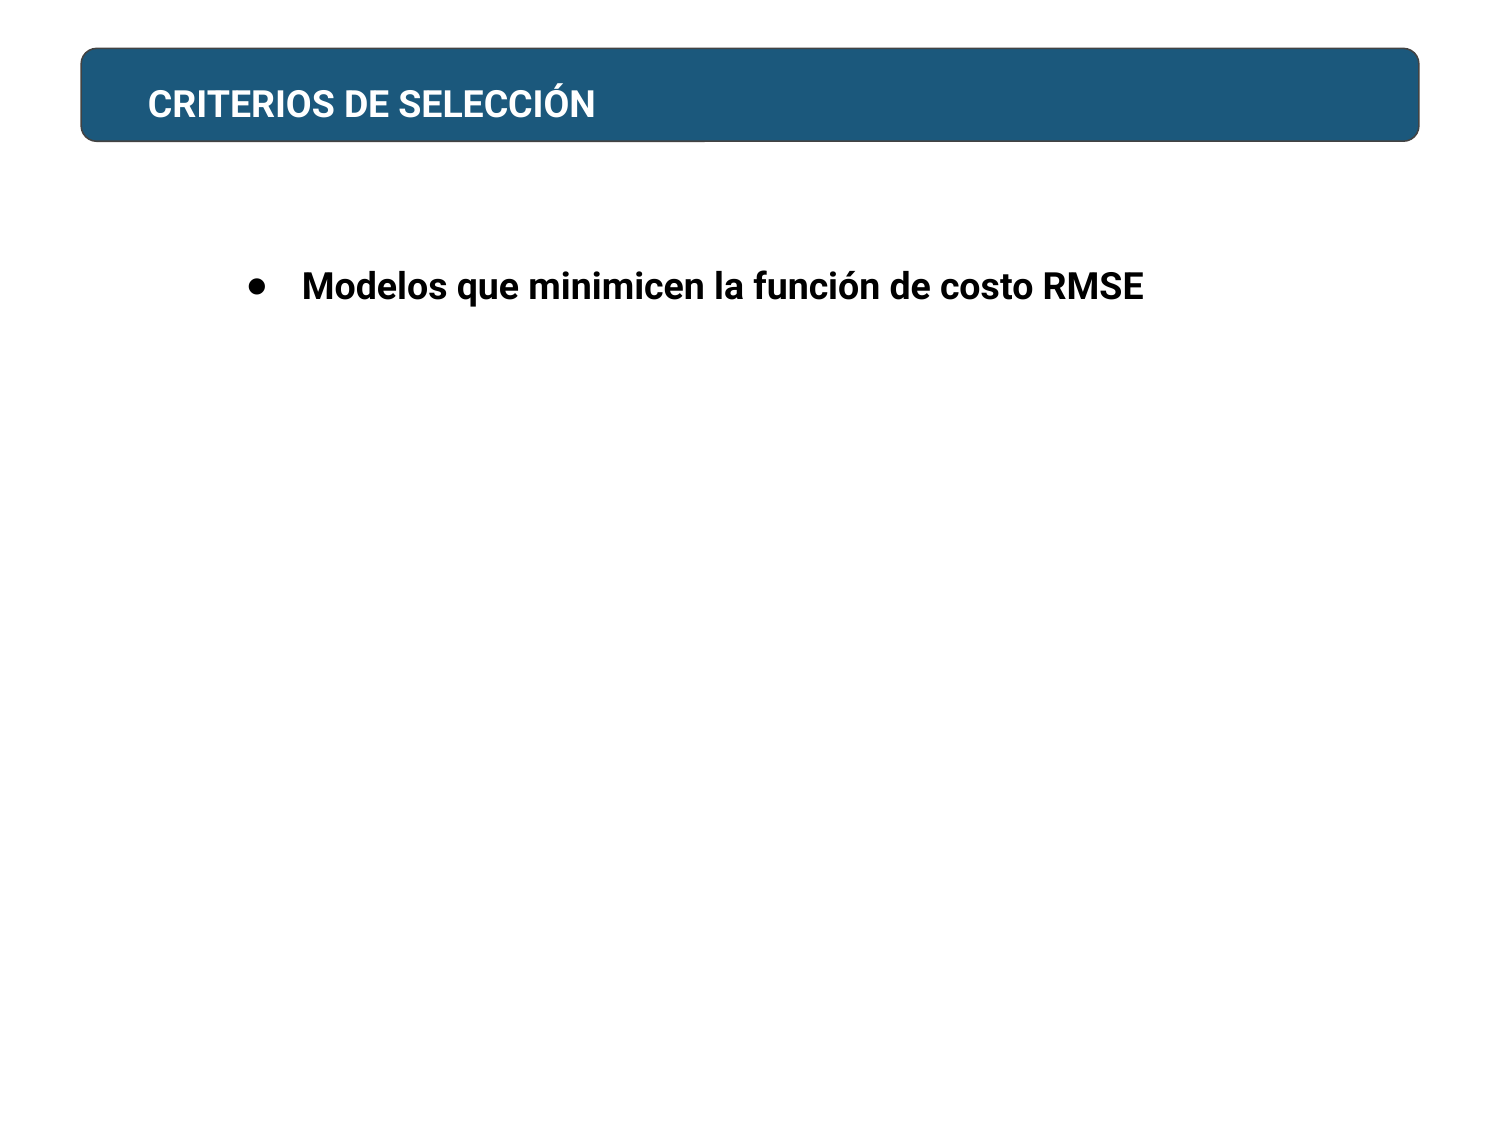

CRITERIOS DE SELECCIÓN
Modelos que minimicen la función de costo RMSE